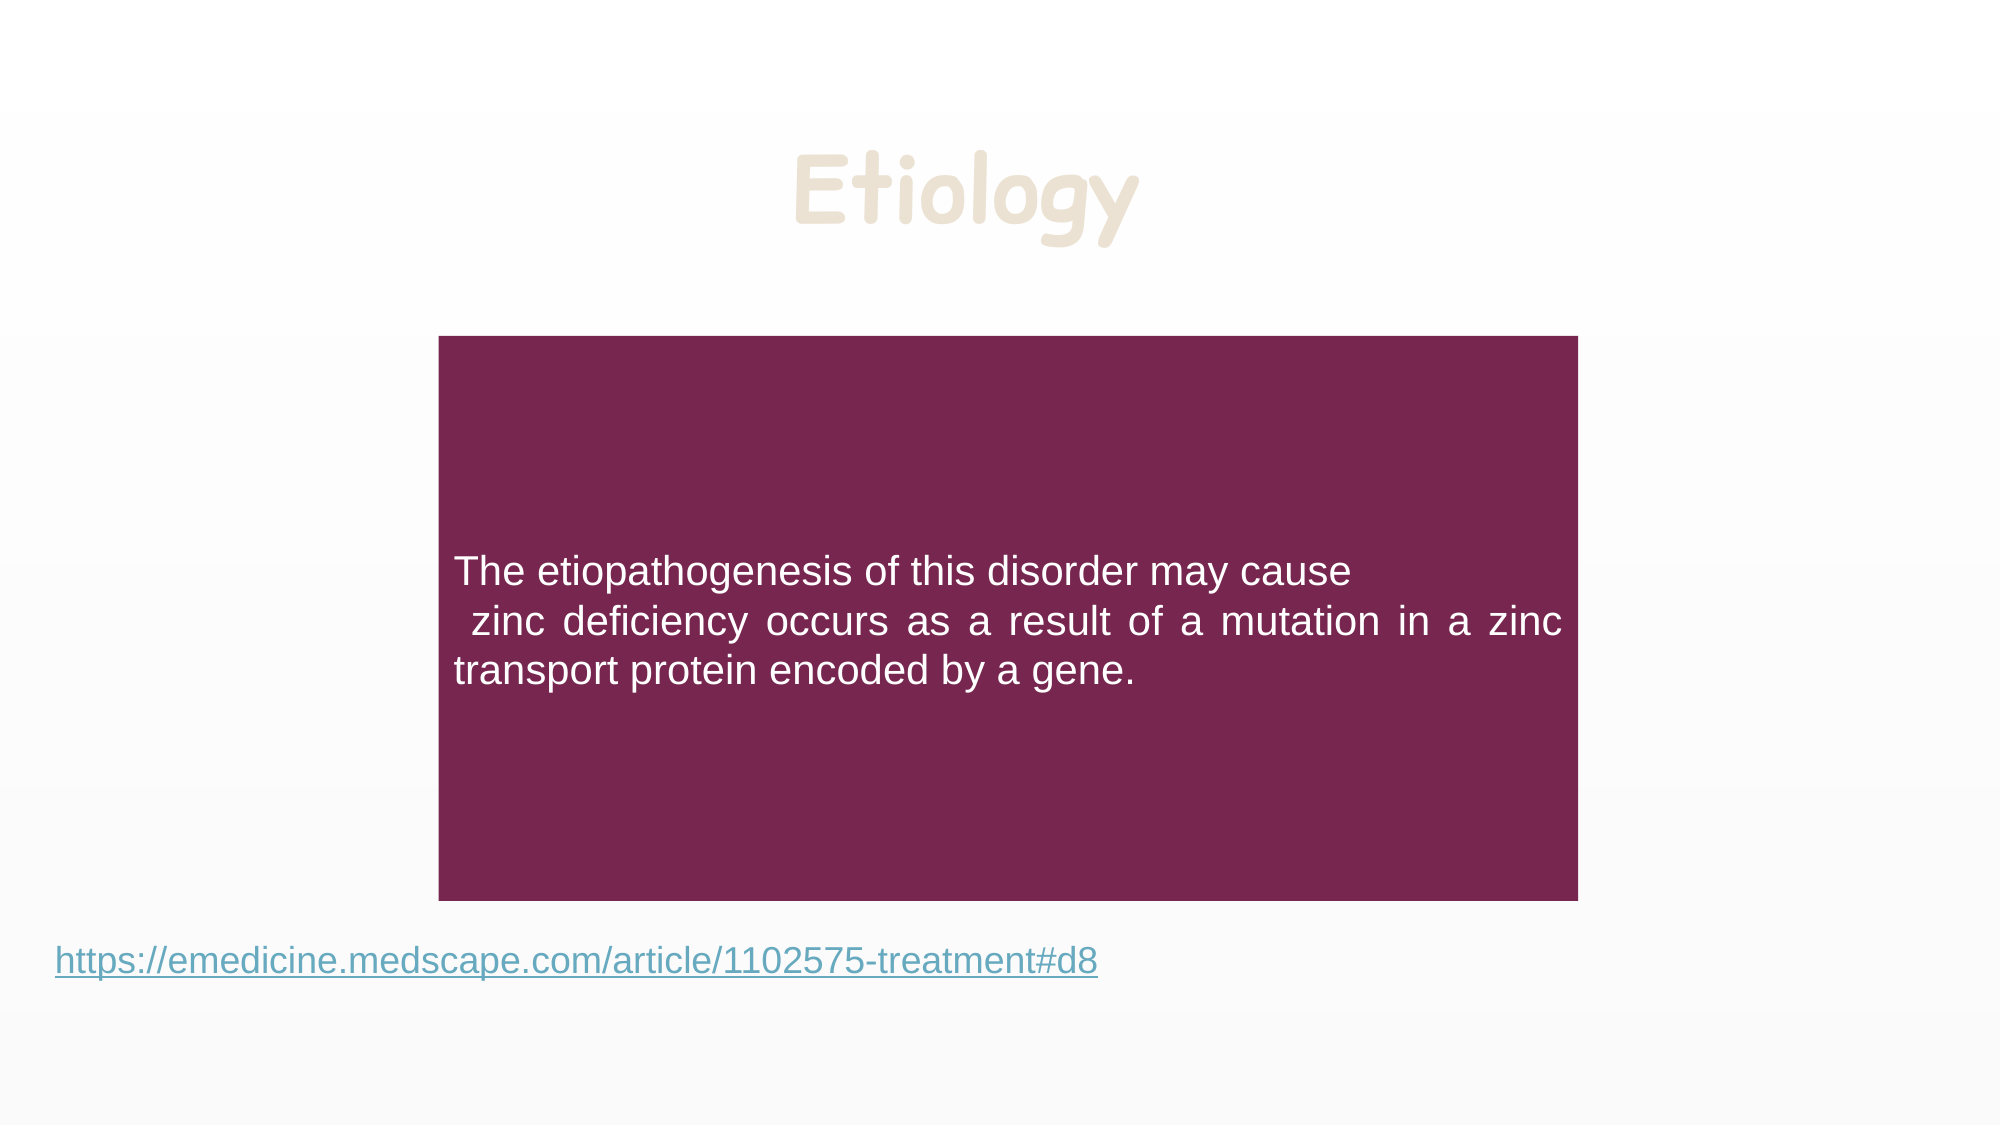

Etiology

The etiopathogenesis of this disorder may cause
 zinc deficiency occurs as a result of a mutation in a zinc transport protein encoded by a gene.

https://emedicine.medscape.com/article/1102575-treatment#d8